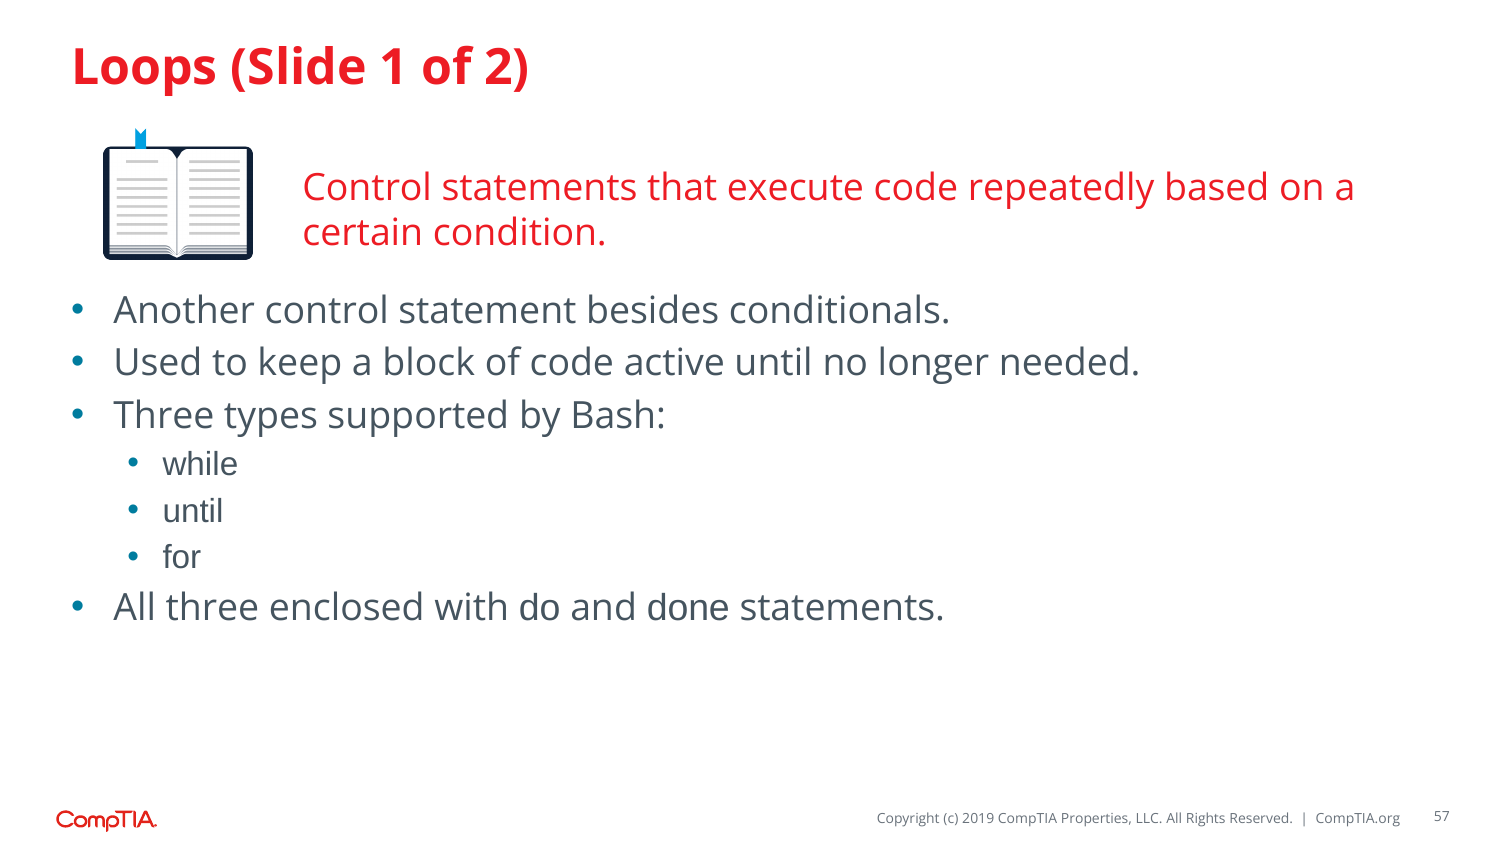

# Loops (Slide 1 of 2)
Control statements that execute code repeatedly based on a certain condition.
Another control statement besides conditionals.
Used to keep a block of code active until no longer needed.
Three types supported by Bash:
while
until
for
All three enclosed with do and done statements.
57